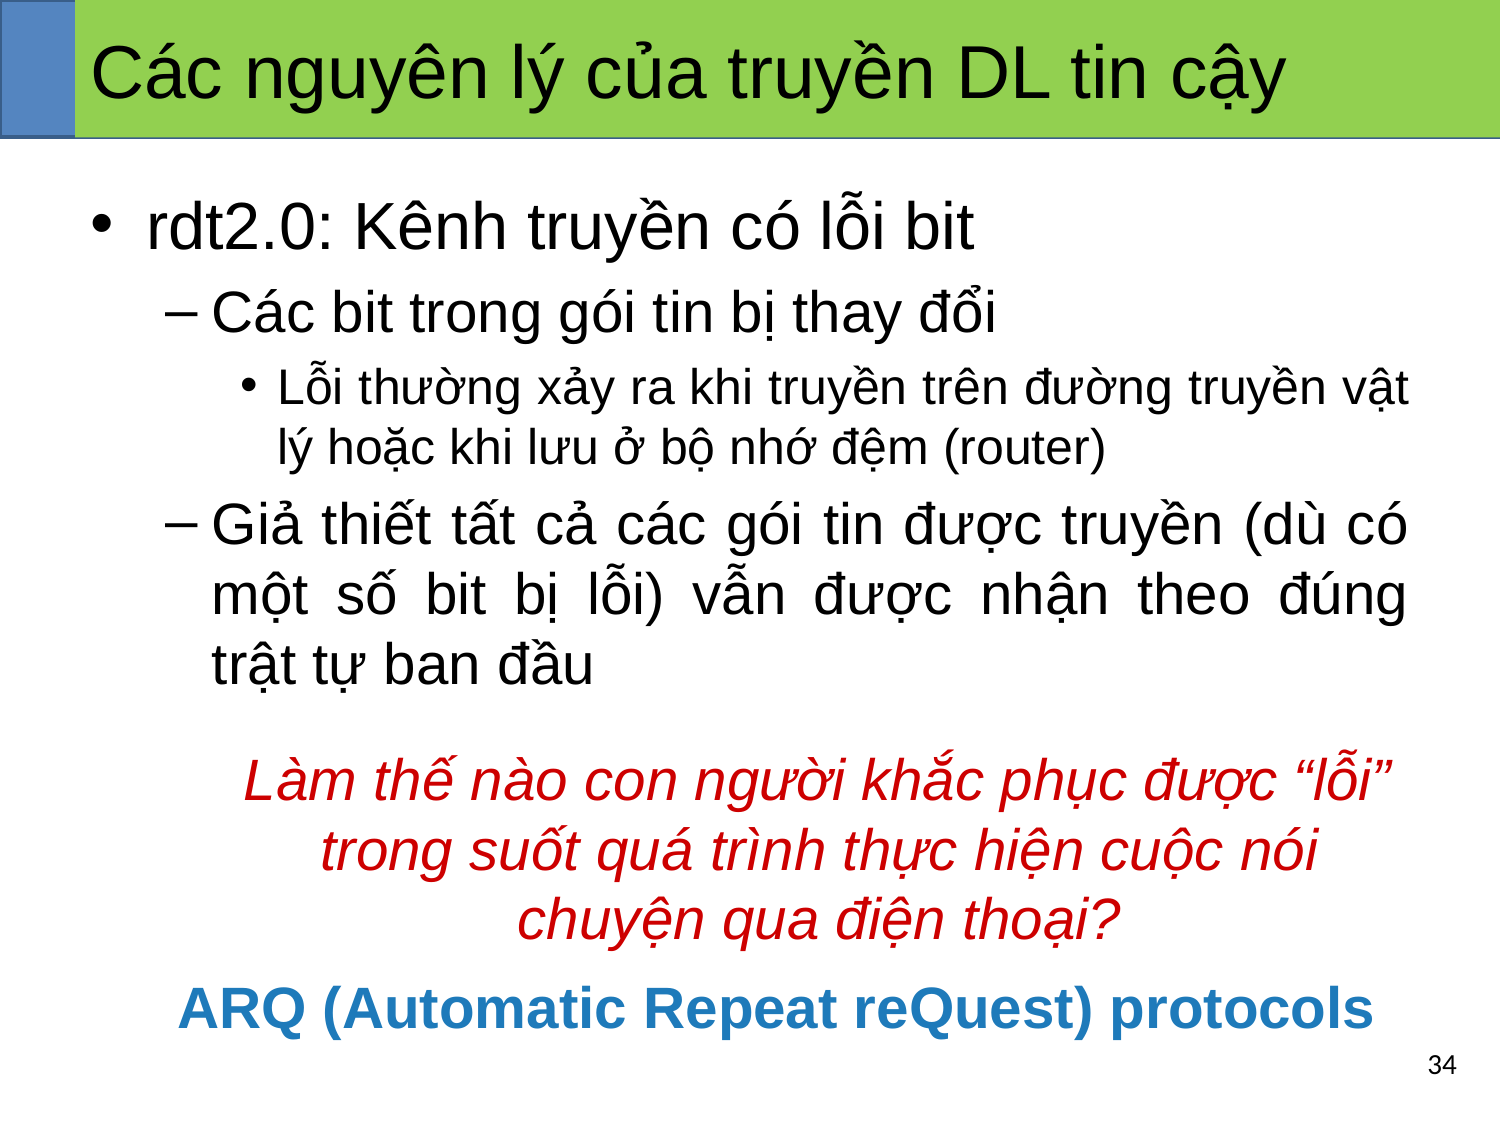

# Các nguyên lý của truyền DL tin cậy
rdt2.0: Kênh truyền có lỗi bit
Các bit trong gói tin bị thay đổi
Lỗi thường xảy ra khi truyền trên đường truyền vật lý hoặc khi lưu ở bộ nhớ đệm (router)
Giả thiết tất cả các gói tin được truyền (dù có một số bit bị lỗi) vẫn được nhận theo đúng trật tự ban đầu

Làm thế nào con người khắc phục được “lỗi”
trong suốt quá trình thực hiện cuộc nói chuyện qua điện thoại?
ARQ (Automatic Repeat reQuest) protocols
34